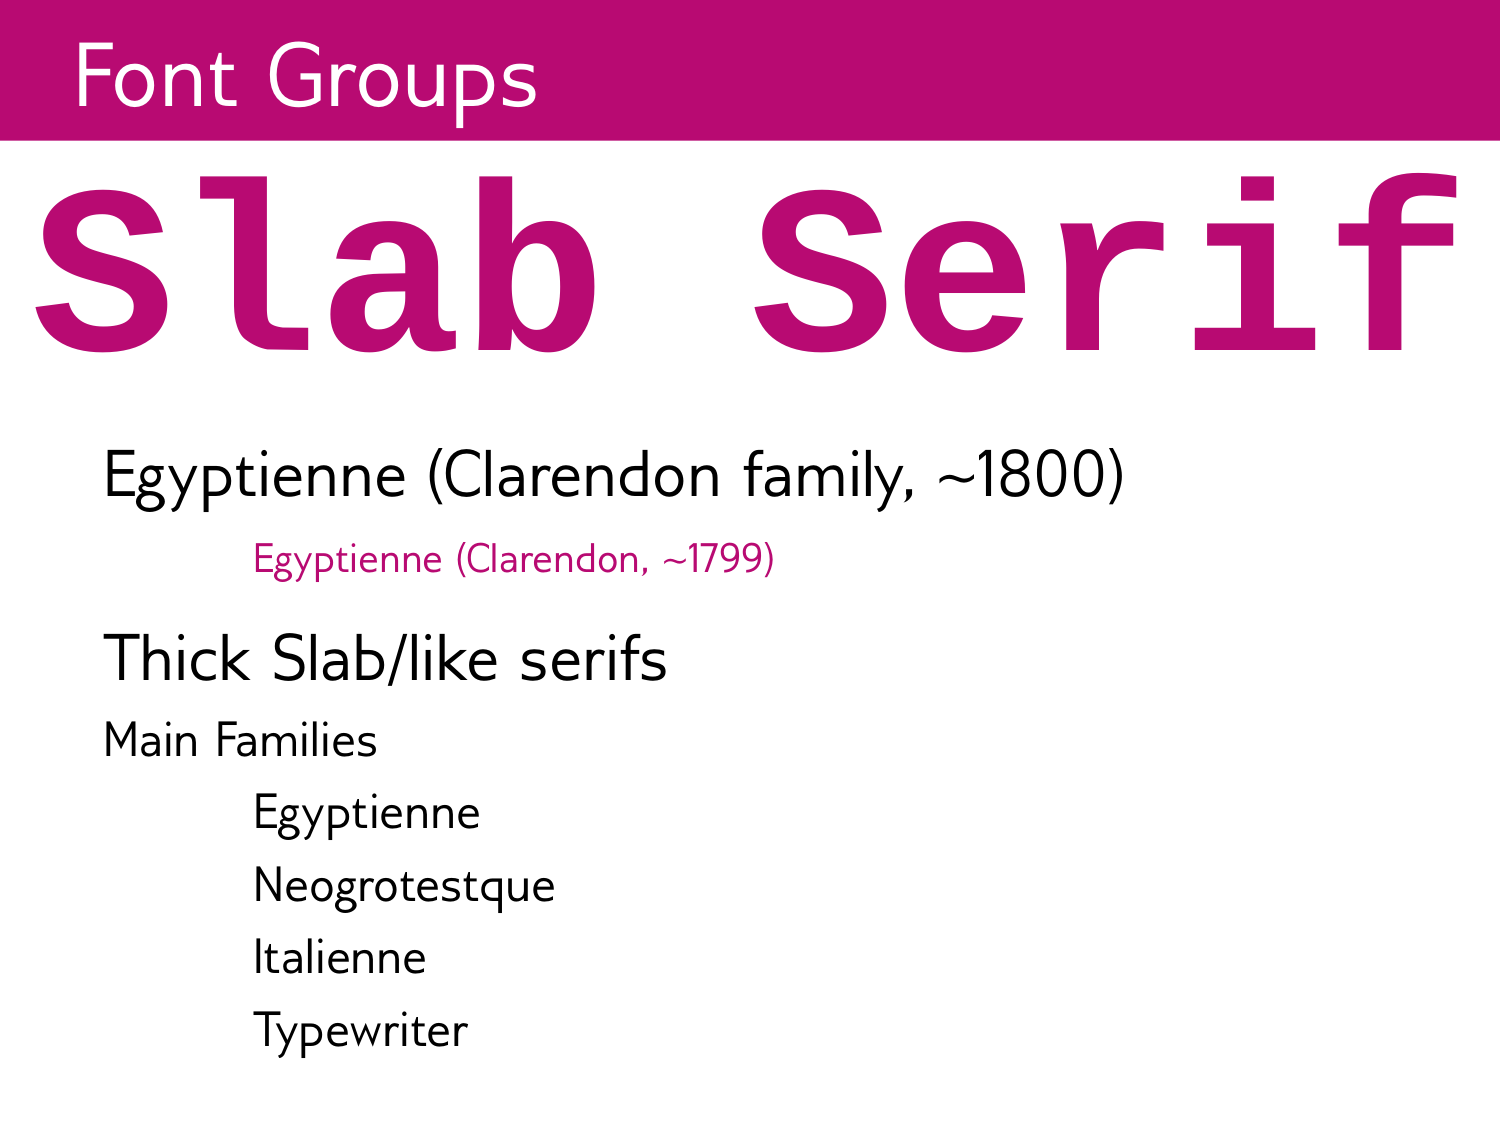

# Font Groups
Slab Serif
Egyptienne (Clarendon family, ~1800)
	Egyptienne (Clarendon, ~1799)
Thick Slab/like serifs
Main Families
	Egyptienne
	Neogrotestque
	Italienne
	Typewriter